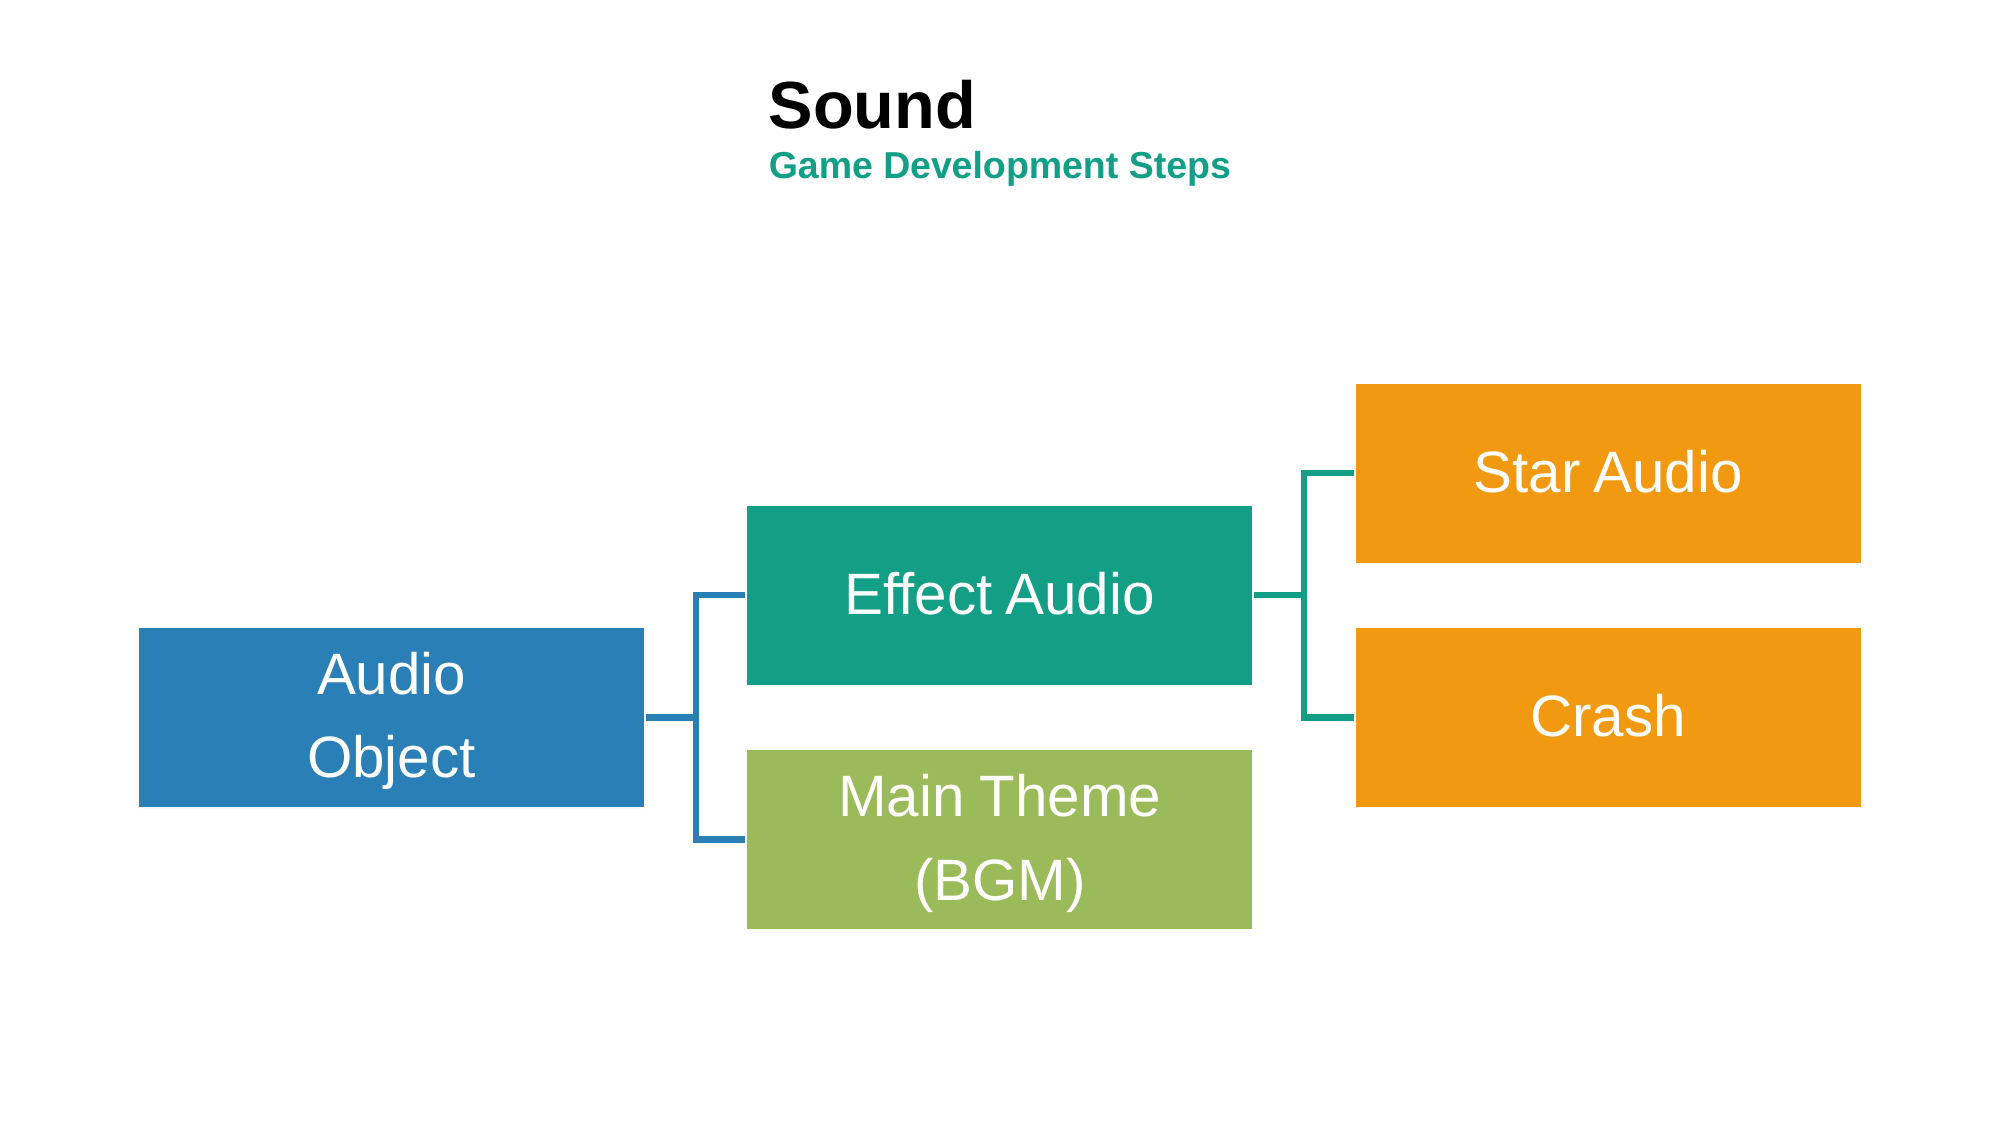

Sound
Game Development Steps
Audio
Object
Effect Audio
Star Audio
Crash
Main Theme
(BGM)